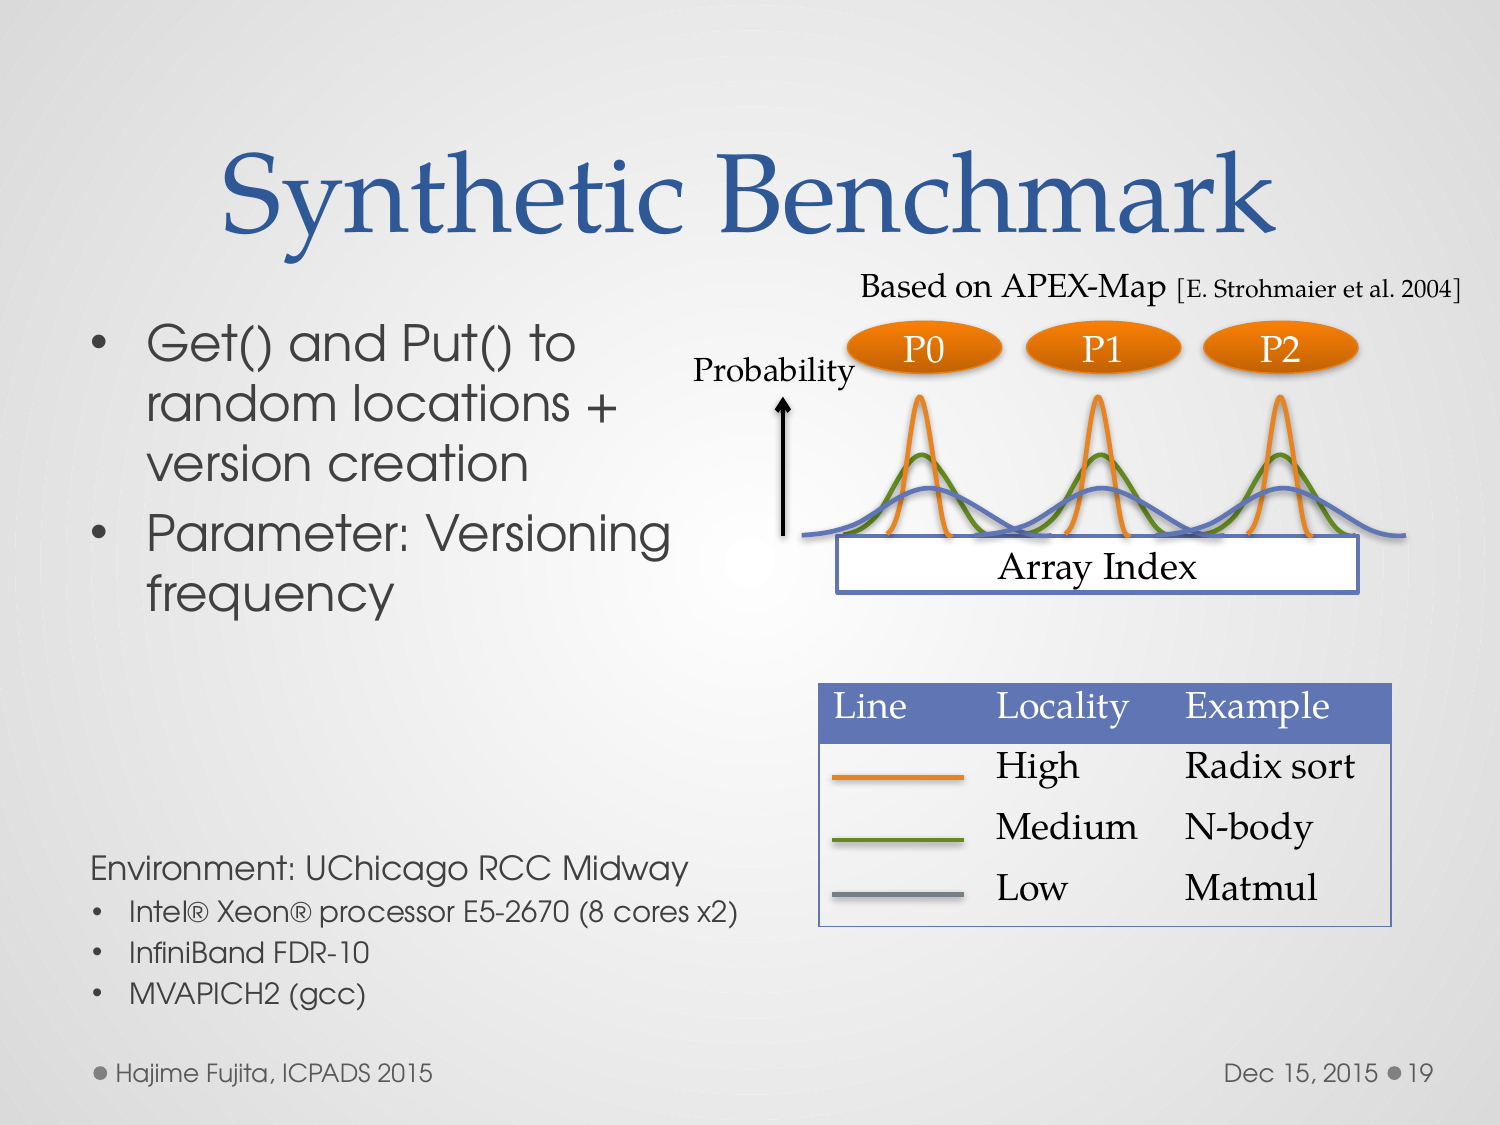

# Synthetic Benchmark
Based on APEX-Map [E. Strohmaier et al. 2004]
Get() and Put() to random locations + version creation
Parameter: Versioning frequency
P0
P1
P2
Probability

Array Index
| Line | Locality | Example |
| --- | --- | --- |
|  | High | Radix sort |
|  | Medium | N-body |
|  | Low | Matmul |
Environment: UChicago RCC Midway
Intel® Xeon® processor E5-2670 (8 cores x2)
InfiniBand FDR-10
MVAPICH2 (gcc)
Hajime Fujita, ICPADS 2015
Dec 15, 2015
19